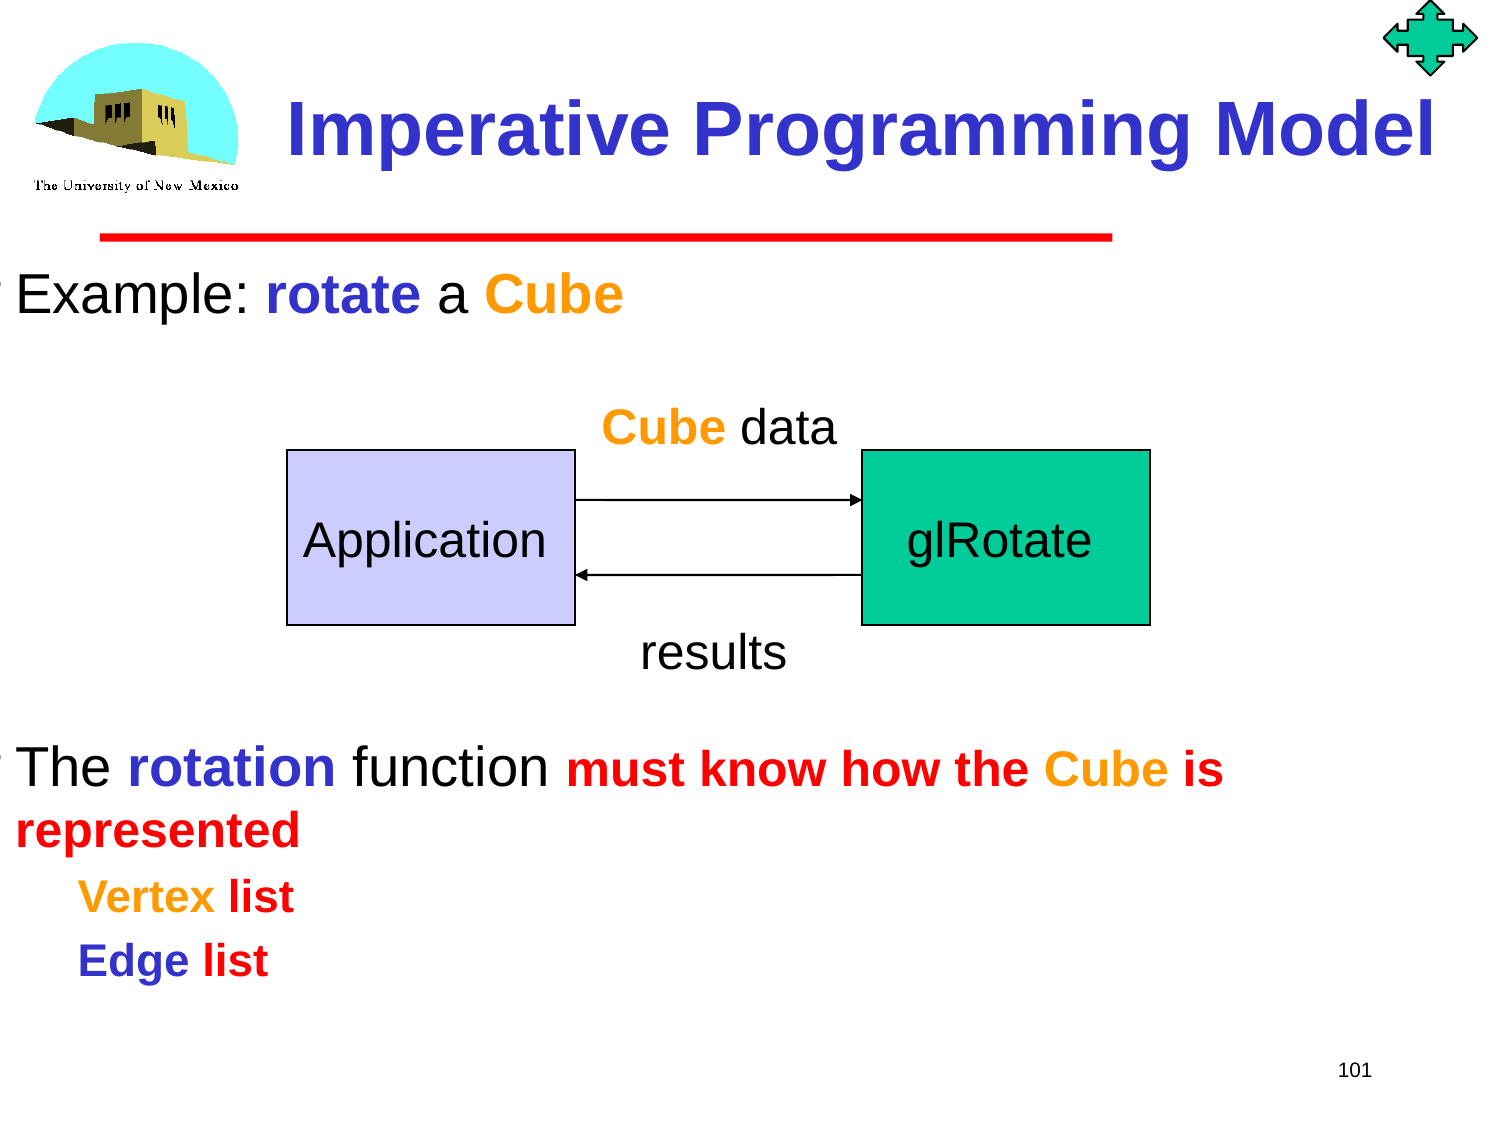

Imperative Programming Model
Example: rotate a Cube

The rotation function must know how the Cube is represented
Vertex list
Edge list
Cube data

glRotate
Application

results
101